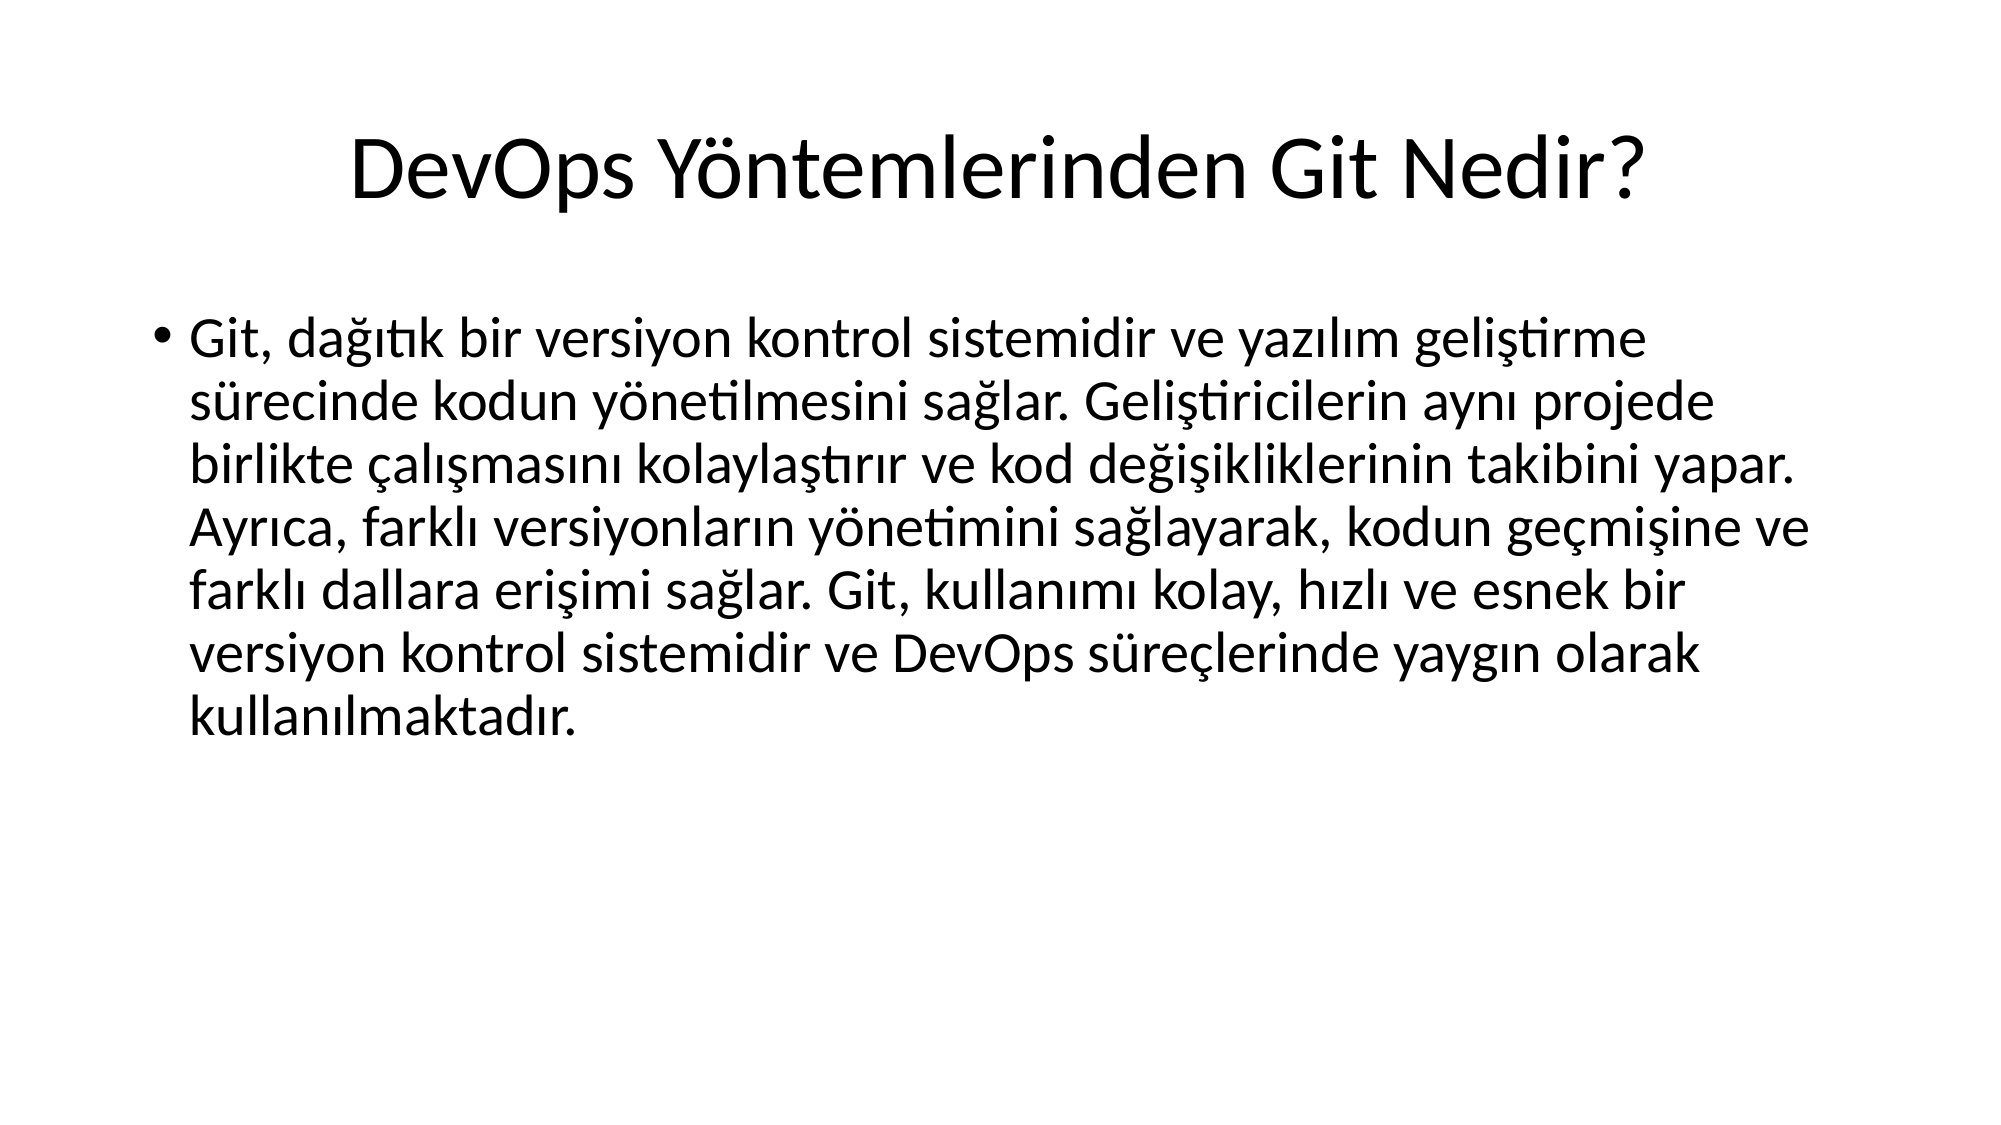

# DevOps Yöntemlerinden Git Nedir?
Git, dağıtık bir versiyon kontrol sistemidir ve yazılım geliştirme sürecinde kodun yönetilmesini sağlar. Geliştiricilerin aynı projede birlikte çalışmasını kolaylaştırır ve kod değişikliklerinin takibini yapar. Ayrıca, farklı versiyonların yönetimini sağlayarak, kodun geçmişine ve farklı dallara erişimi sağlar. Git, kullanımı kolay, hızlı ve esnek bir versiyon kontrol sistemidir ve DevOps süreçlerinde yaygın olarak kullanılmaktadır.